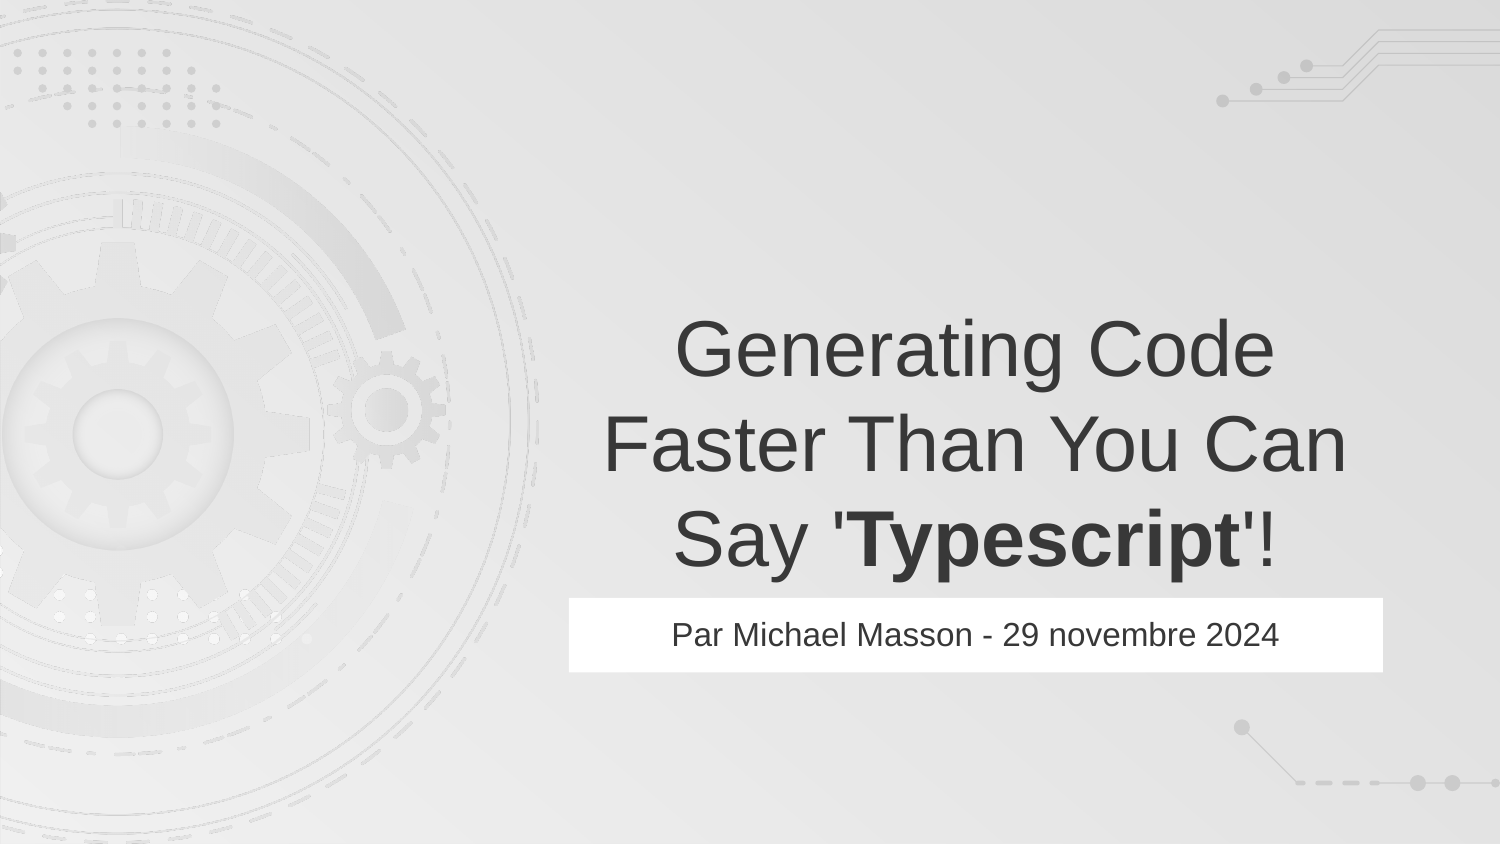

# Generating Code Faster Than You Can Say 'Typescript'!
Par Michael Masson - 29 novembre 2024